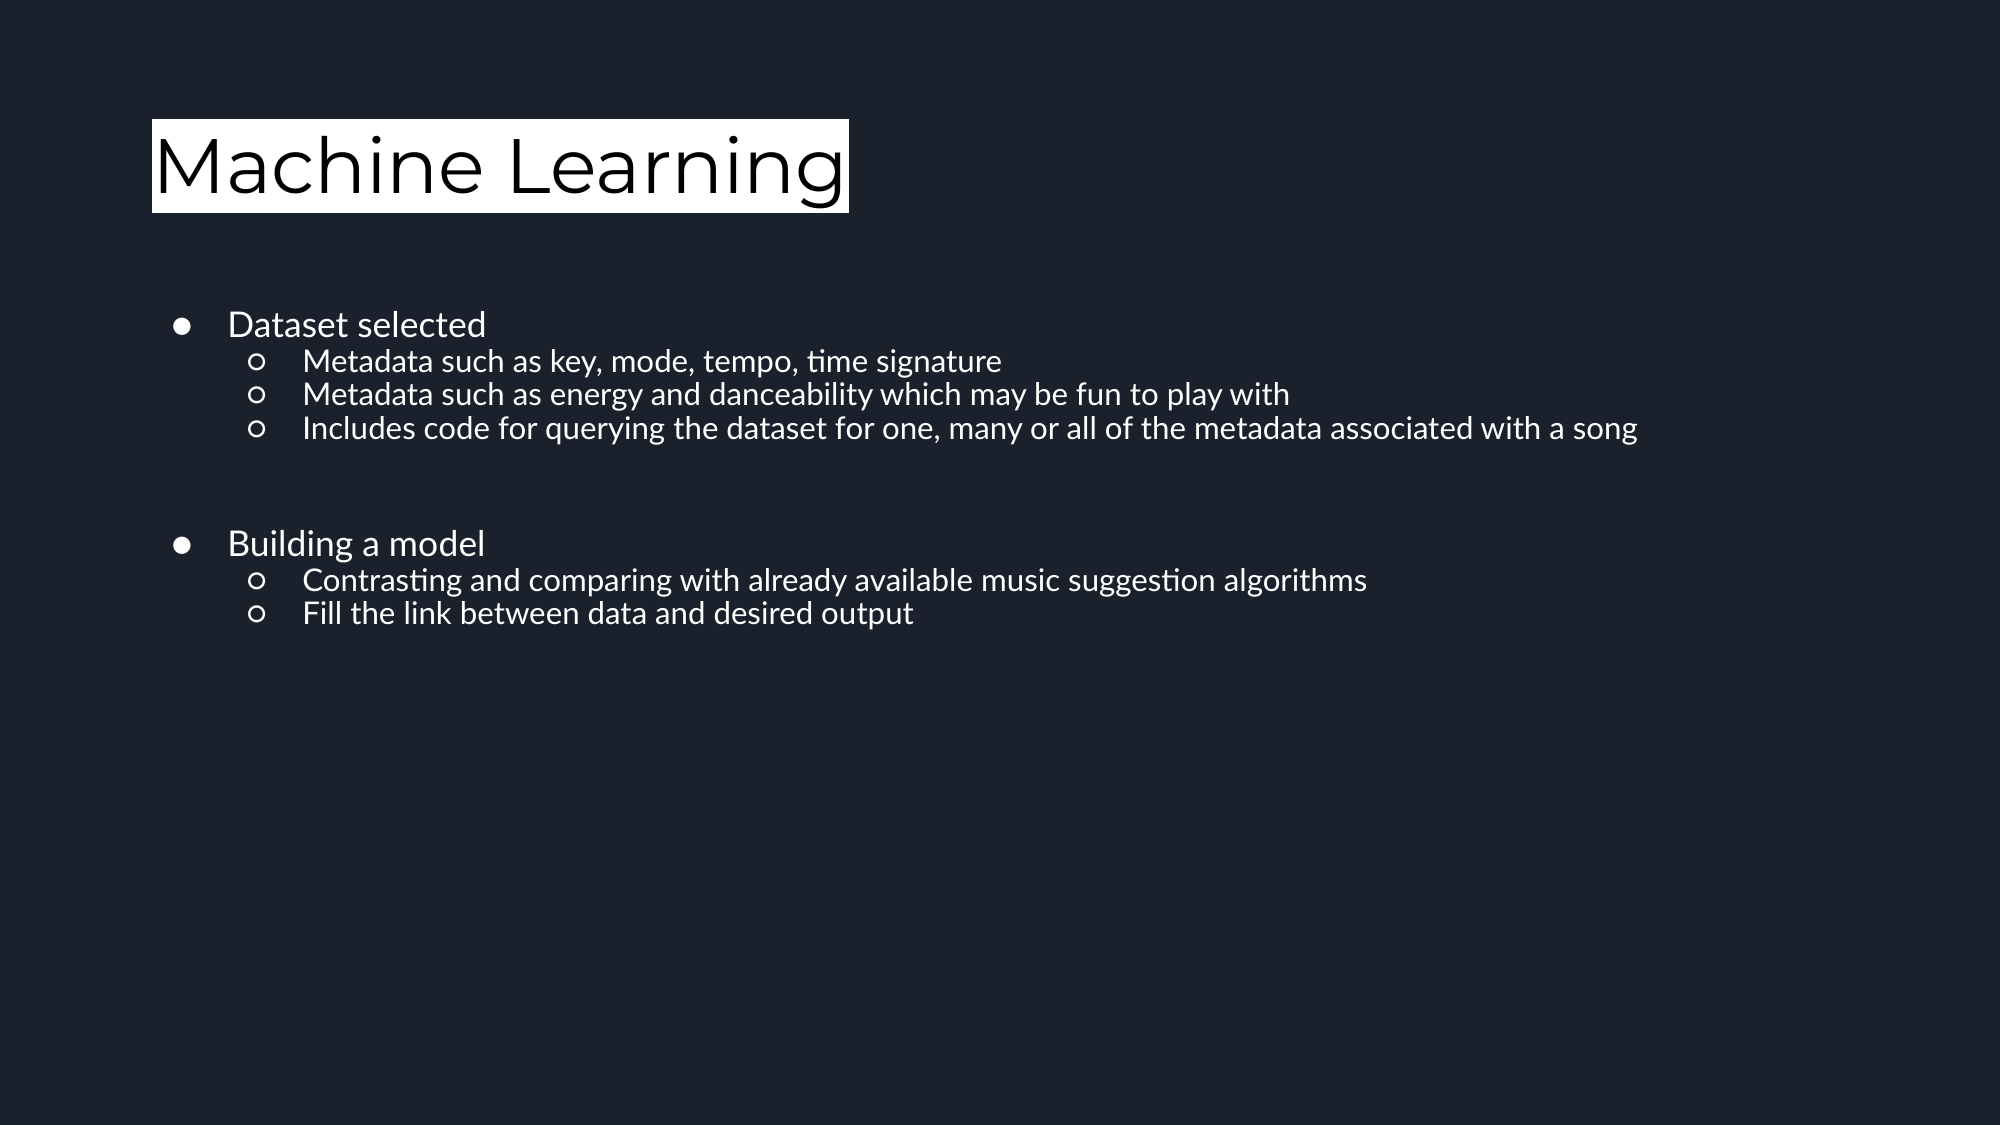

# Machine Learning
Dataset selected
Metadata such as key, mode, tempo, time signature
Metadata such as energy and danceability which may be fun to play with
Includes code for querying the dataset for one, many or all of the metadata associated with a song

Building a model
Contrasting and comparing with already available music suggestion algorithms
Fill the link between data and desired output